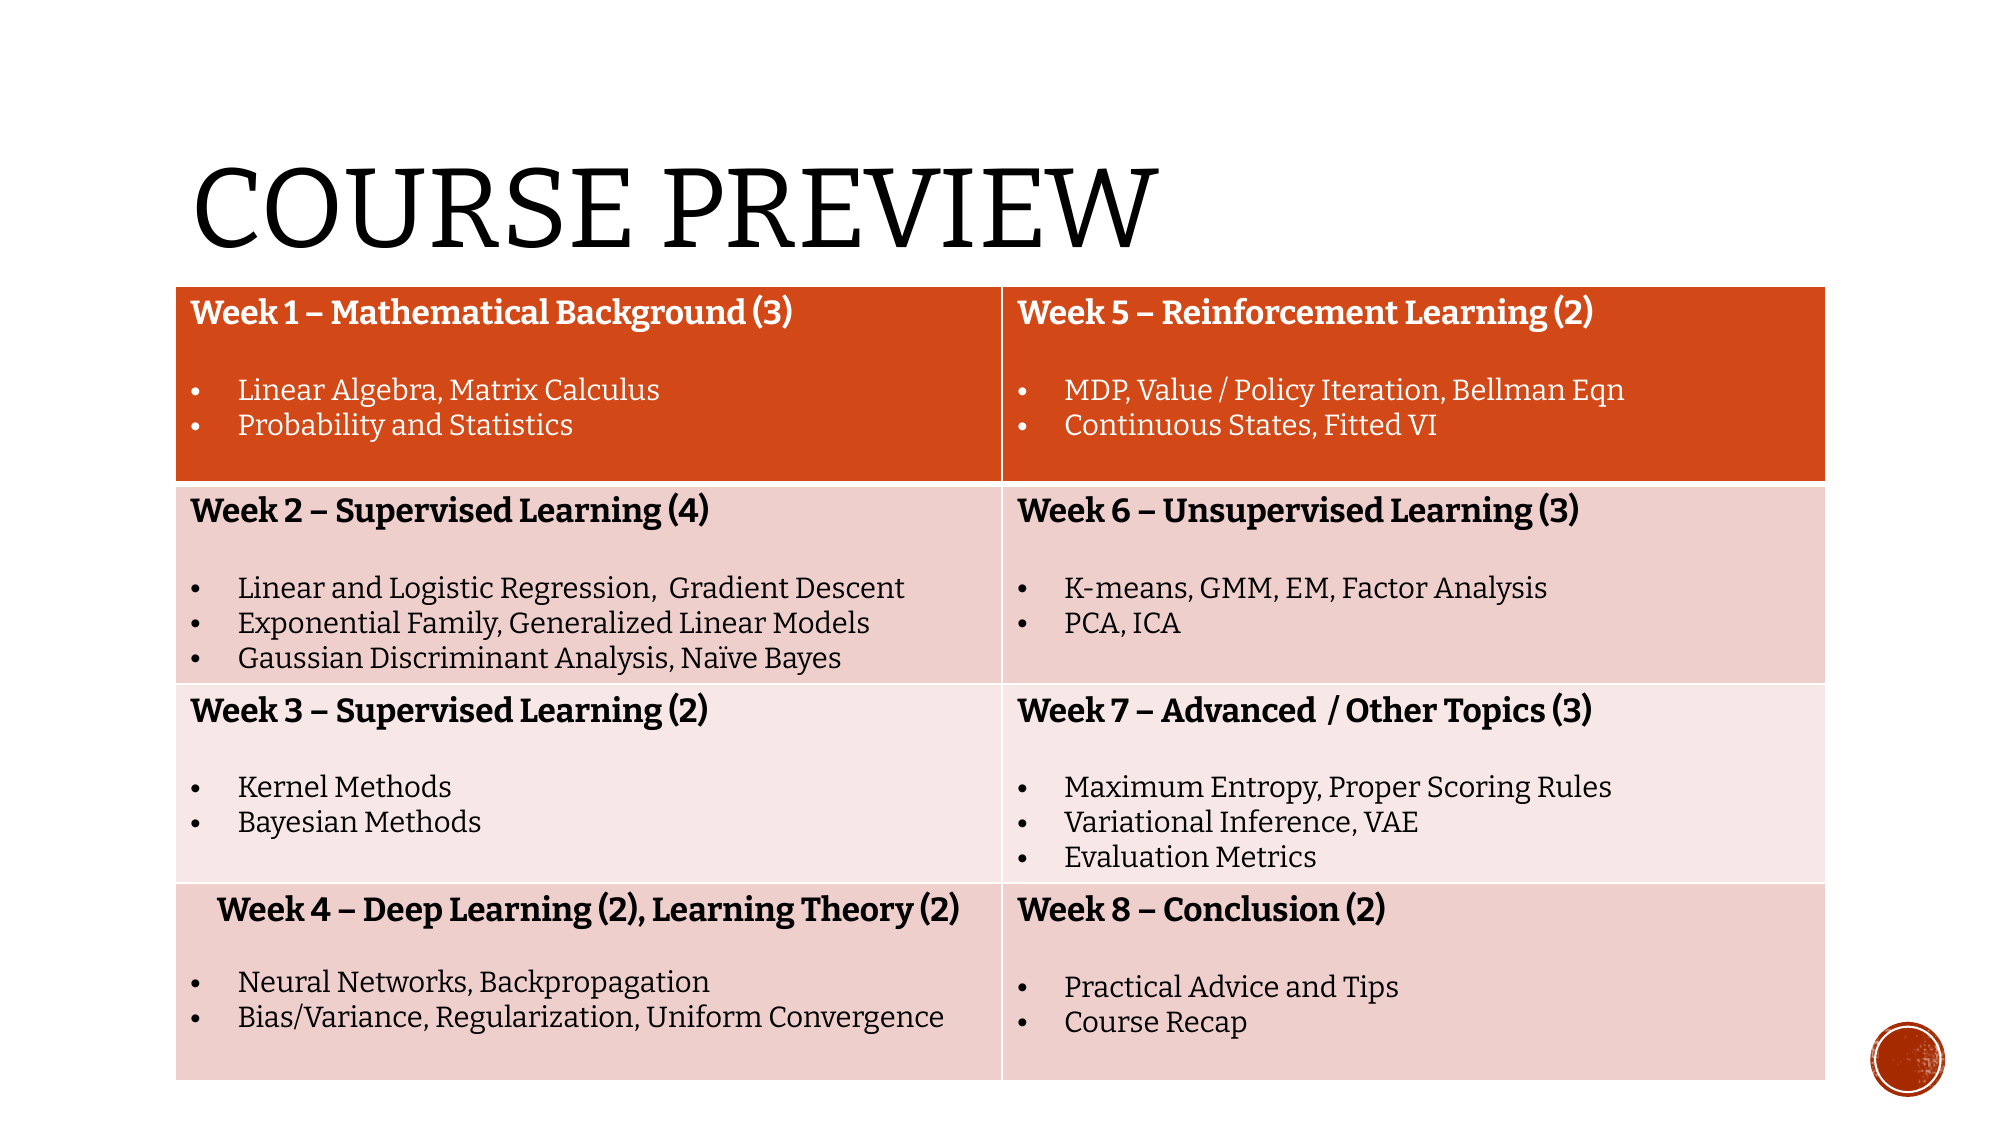

# Course Preview
| Week 1 – Mathematical Background (3) Linear Algebra, Matrix Calculus Probability and Statistics | Week 5 – Reinforcement Learning (2) MDP, Value / Policy Iteration, Bellman Eqn Continuous States, Fitted VI |
| --- | --- |
| Week 2 – Supervised Learning (4) Linear and Logistic Regression, Gradient Descent Exponential Family, Generalized Linear Models Gaussian Discriminant Analysis, Naïve Bayes | Week 6 – Unsupervised Learning (3) K-means, GMM, EM, Factor Analysis PCA, ICA |
| Week 3 – Supervised Learning (2) Kernel Methods Bayesian Methods | Week 7 – Advanced / Other Topics (3) Maximum Entropy, Proper Scoring Rules Variational Inference, VAE Evaluation Metrics |
| Week 4 – Deep Learning (2), Learning Theory (2) Neural Networks, Backpropagation Bias/Variance, Regularization, Uniform Convergence | Week 8 – Conclusion (2) Practical Advice and Tips Course Recap |